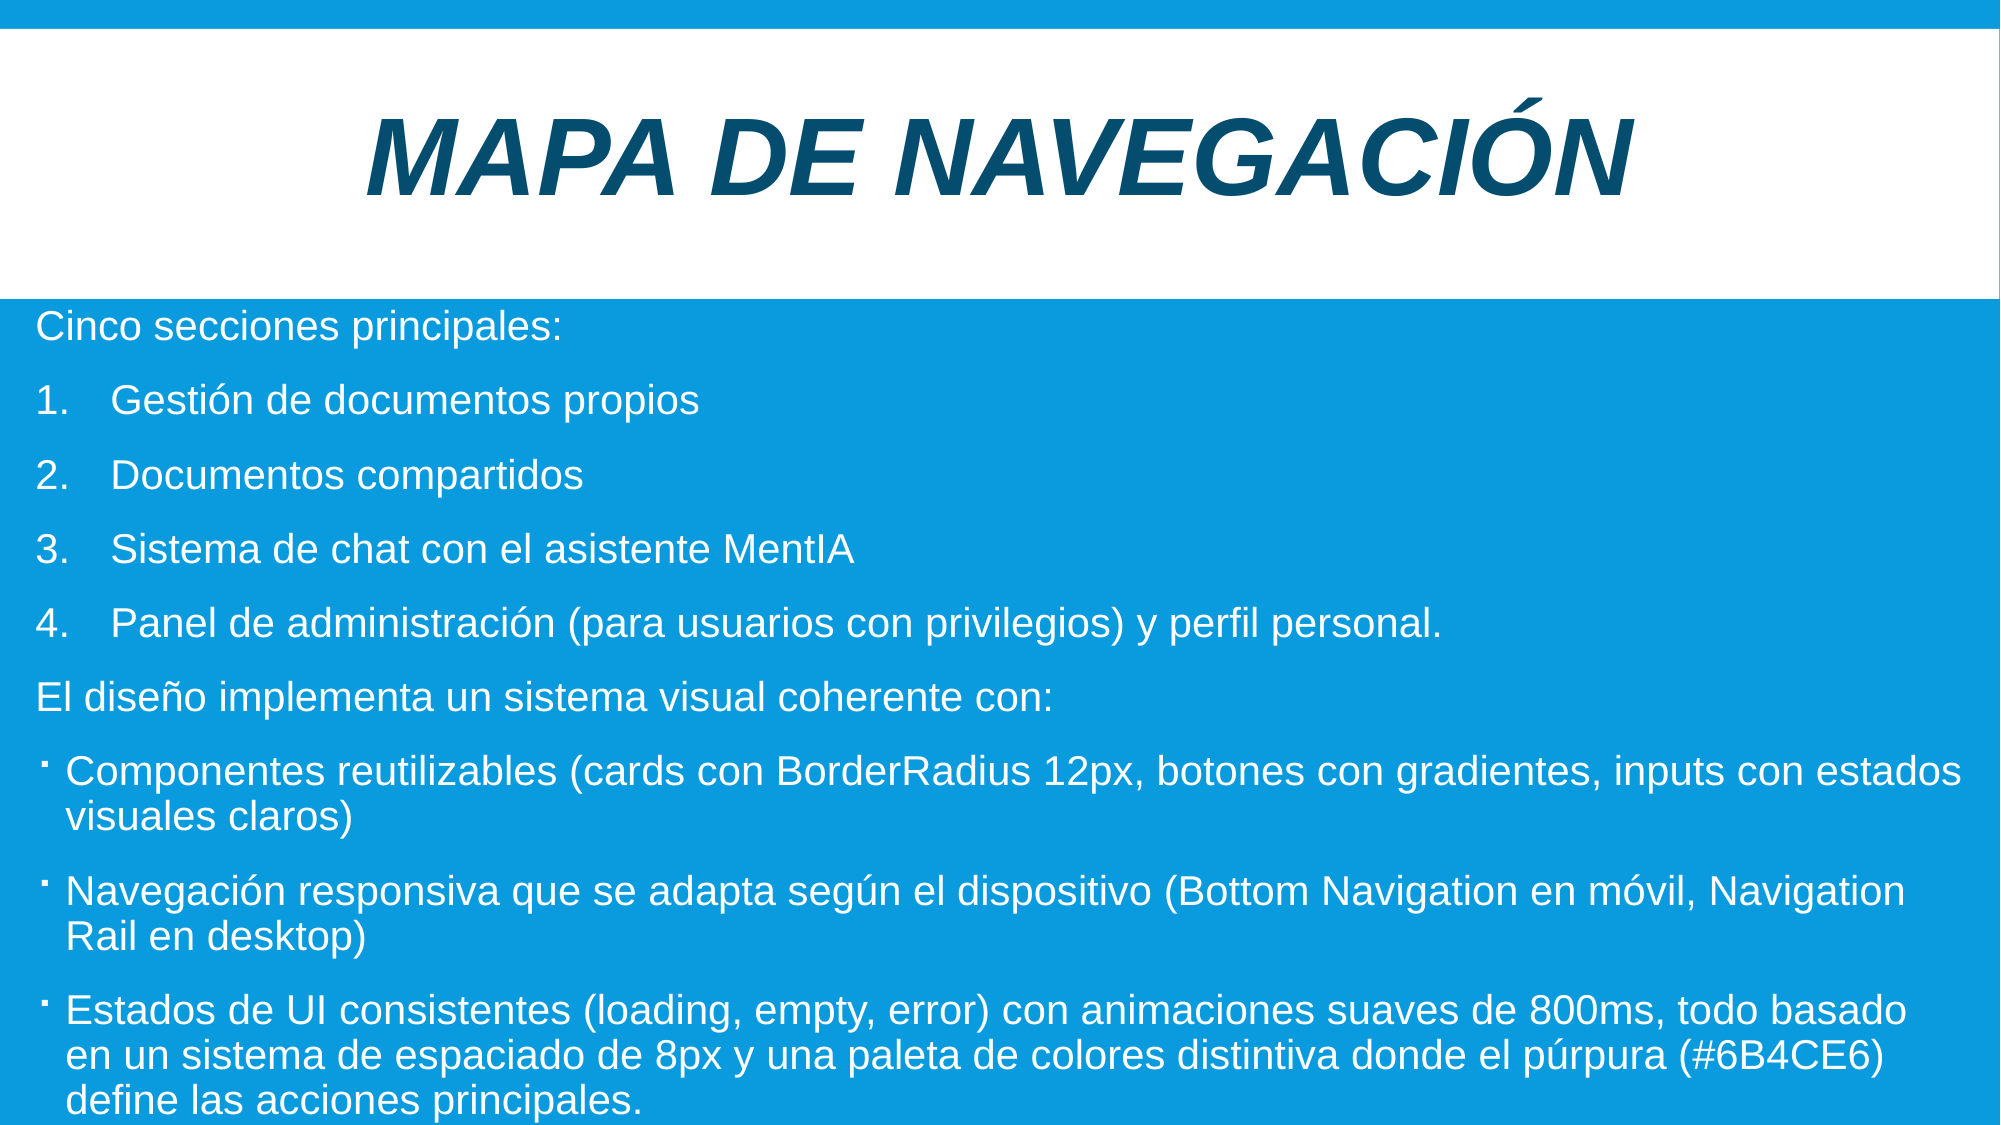

# MAPA DE NAVEGACIÓN
Cinco secciones principales:
Gestión de documentos propios
Documentos compartidos
Sistema de chat con el asistente MentIA
Panel de administración (para usuarios con privilegios) y perfil personal.
El diseño implementa un sistema visual coherente con:
Componentes reutilizables (cards con BorderRadius 12px, botones con gradientes, inputs con estados visuales claros)
Navegación responsiva que se adapta según el dispositivo (Bottom Navigation en móvil, Navigation Rail en desktop)
Estados de UI consistentes (loading, empty, error) con animaciones suaves de 800ms, todo basado en un sistema de espaciado de 8px y una paleta de colores distintiva donde el púrpura (#6B4CE6) define las acciones principales.